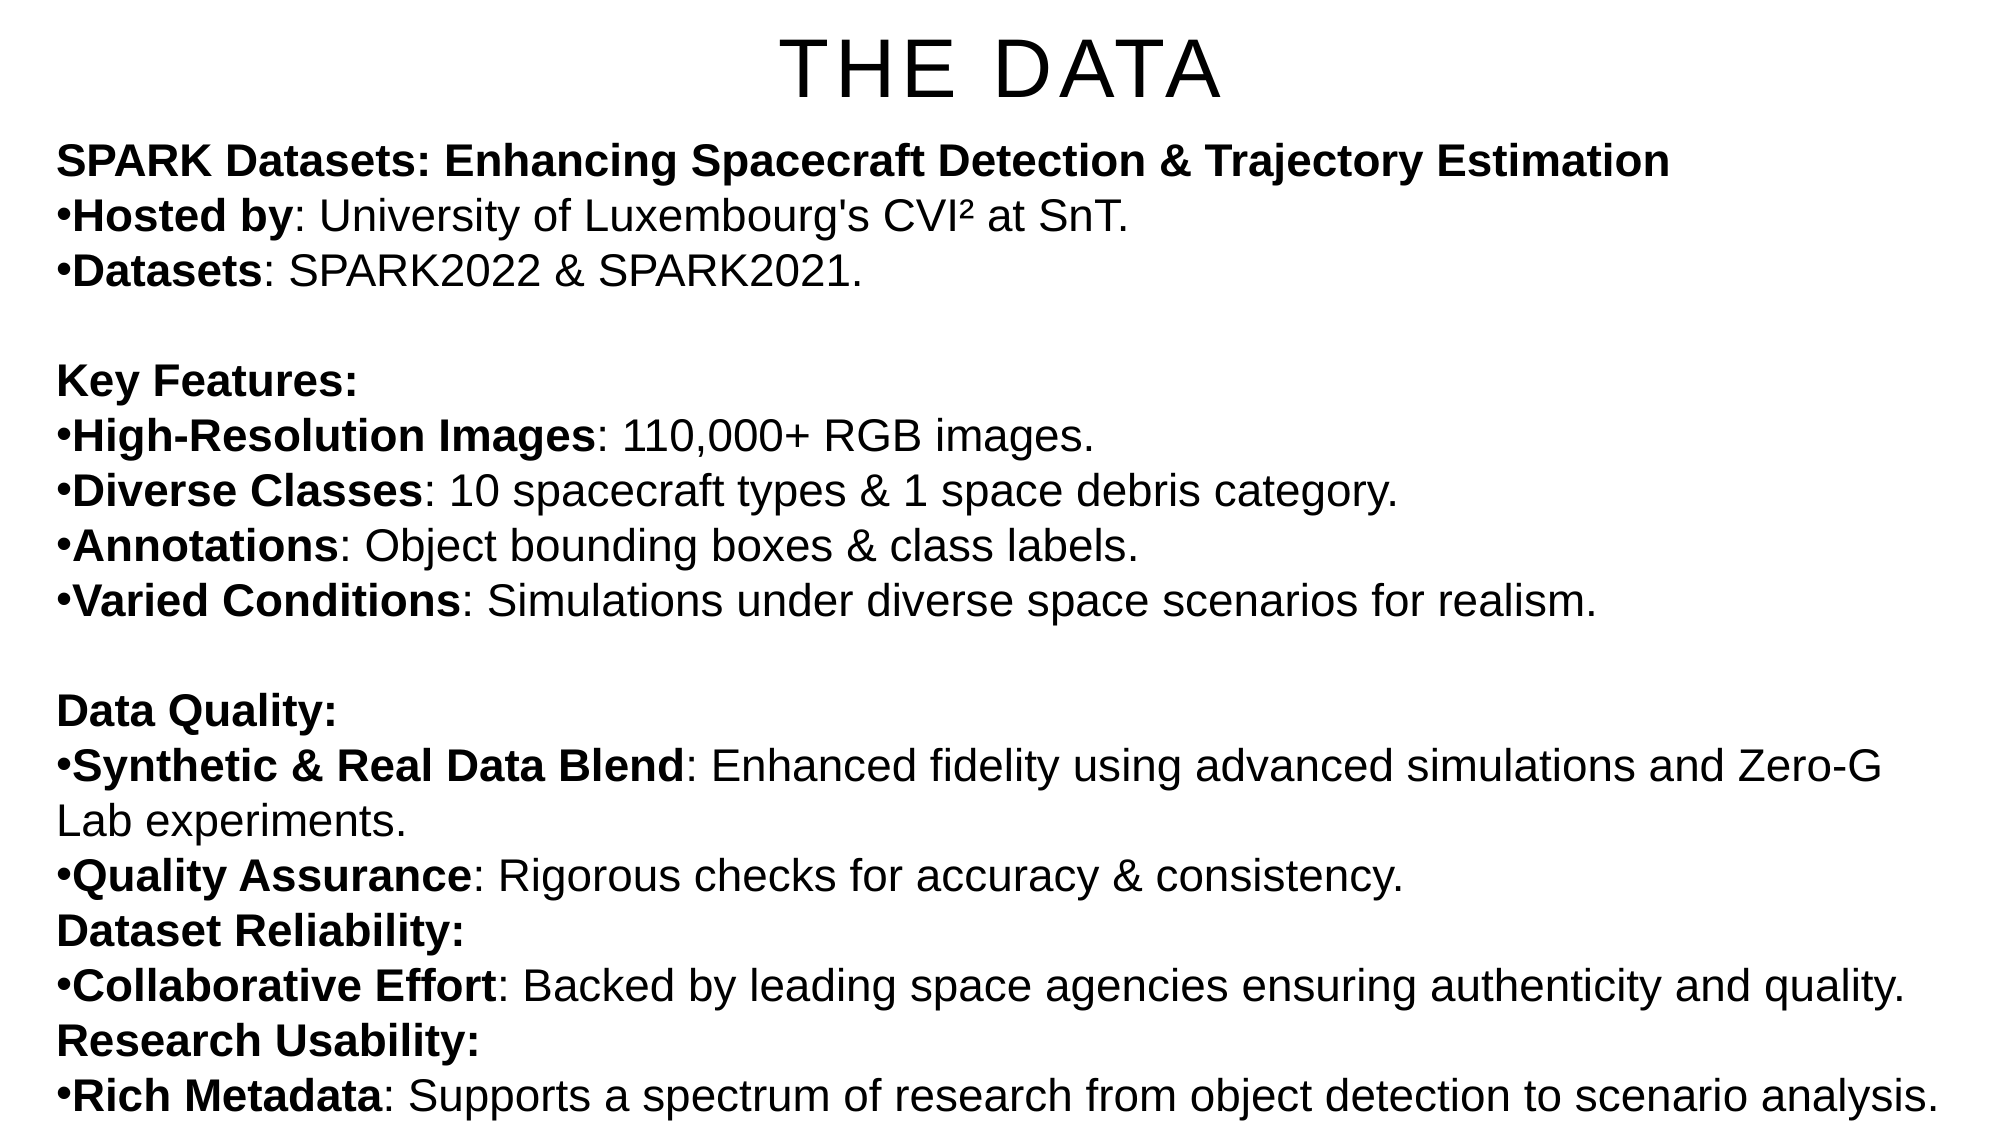

# THE data
SPARK Datasets: Enhancing Spacecraft Detection & Trajectory Estimation
Hosted by: University of Luxembourg's CVI² at SnT.
Datasets: SPARK2022 & SPARK2021.

Key Features:
High-Resolution Images: 110,000+ RGB images.
Diverse Classes: 10 spacecraft types & 1 space debris category.
Annotations: Object bounding boxes & class labels.
Varied Conditions: Simulations under diverse space scenarios for realism.

Data Quality:
Synthetic & Real Data Blend: Enhanced fidelity using advanced simulations and Zero-G Lab experiments.
Quality Assurance: Rigorous checks for accuracy & consistency.
Dataset Reliability:
Collaborative Effort: Backed by leading space agencies ensuring authenticity and quality.
Research Usability:
Rich Metadata: Supports a spectrum of research from object detection to scenario analysis.